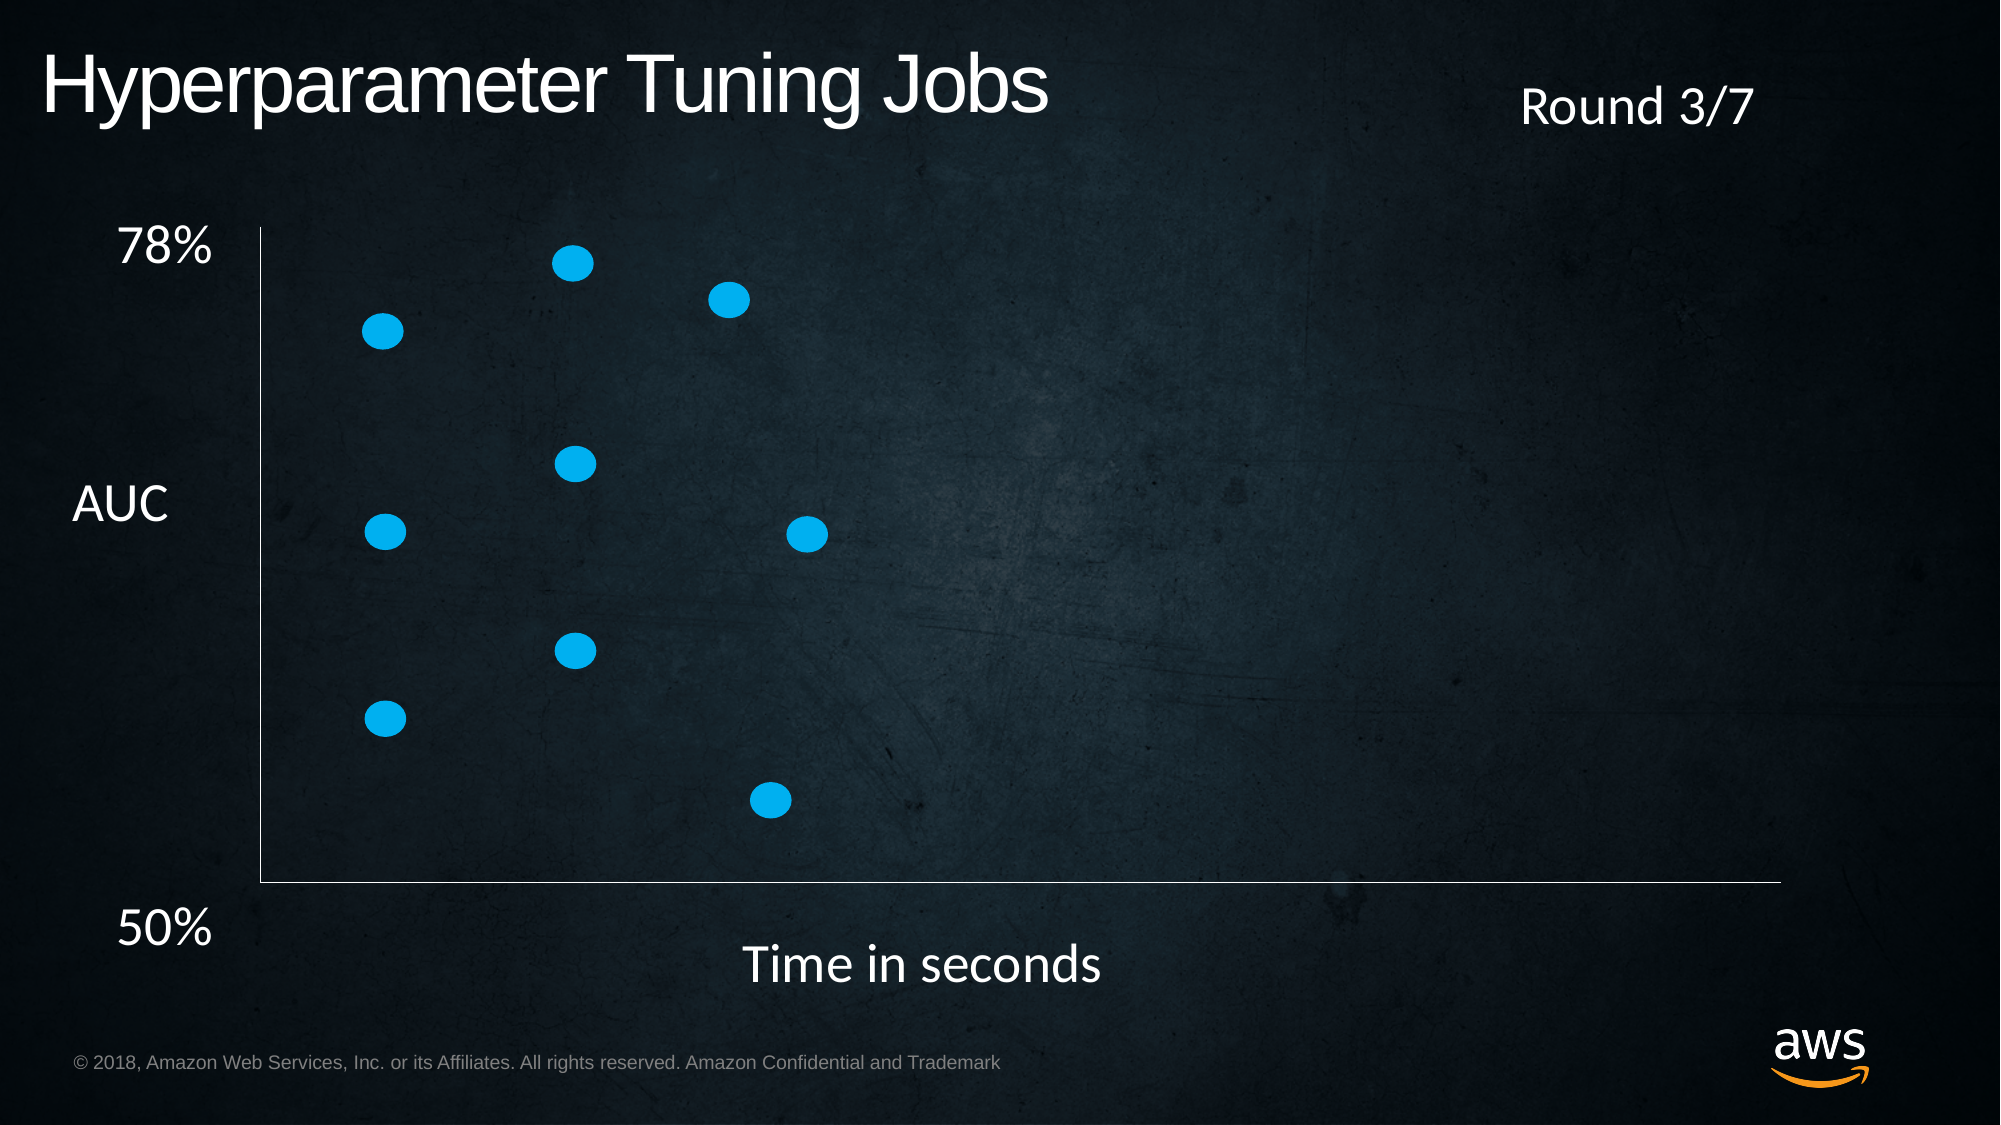

Hyperparameter Tuning Jobs
Round 3/7
78%

AUC

50%
Time in seconds